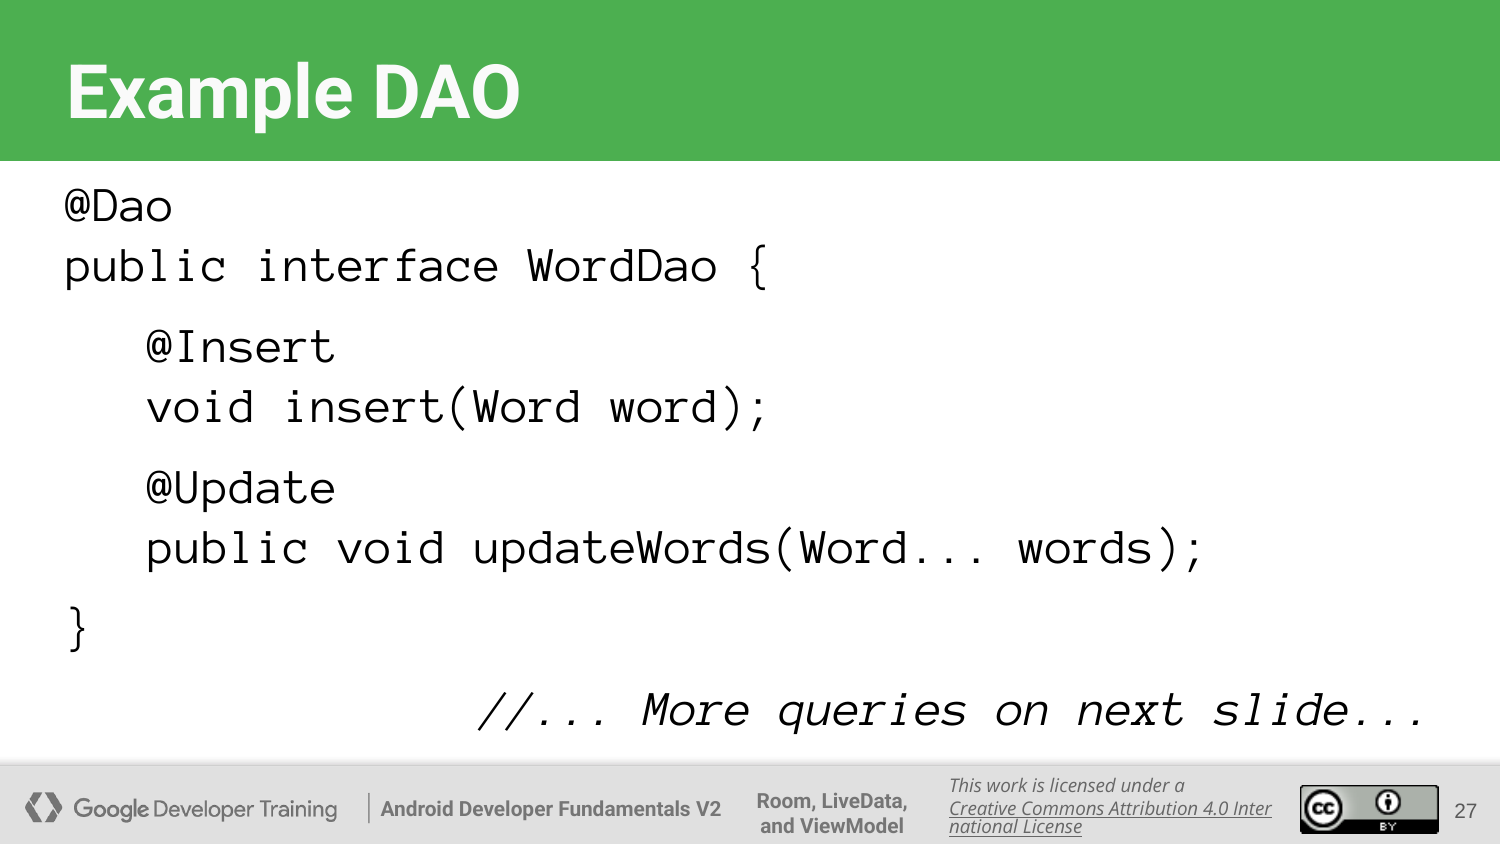

# Example DAO

@Dao
public interface WordDao {
   @Insert
   void insert(Word word);
   @Update
   public void updateWords(Word... words);
}
//... More queries on next slide...
27